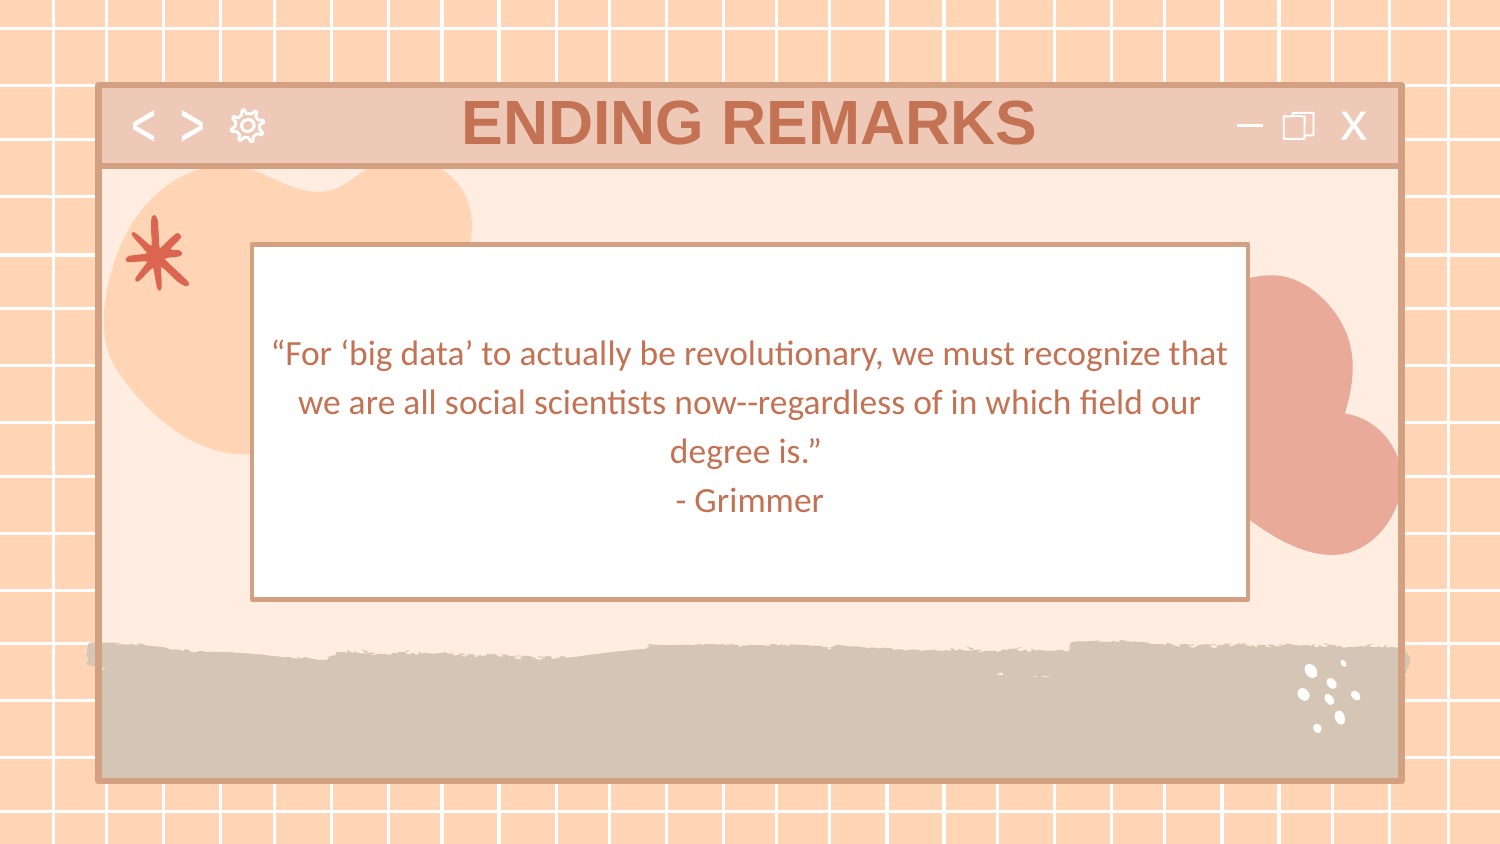

# ENDING REMARKS
“For ‘big data’ to actually be revolutionary, we must recognize that we are all social scientists now--regardless of in which field our degree is.”
- Grimmer